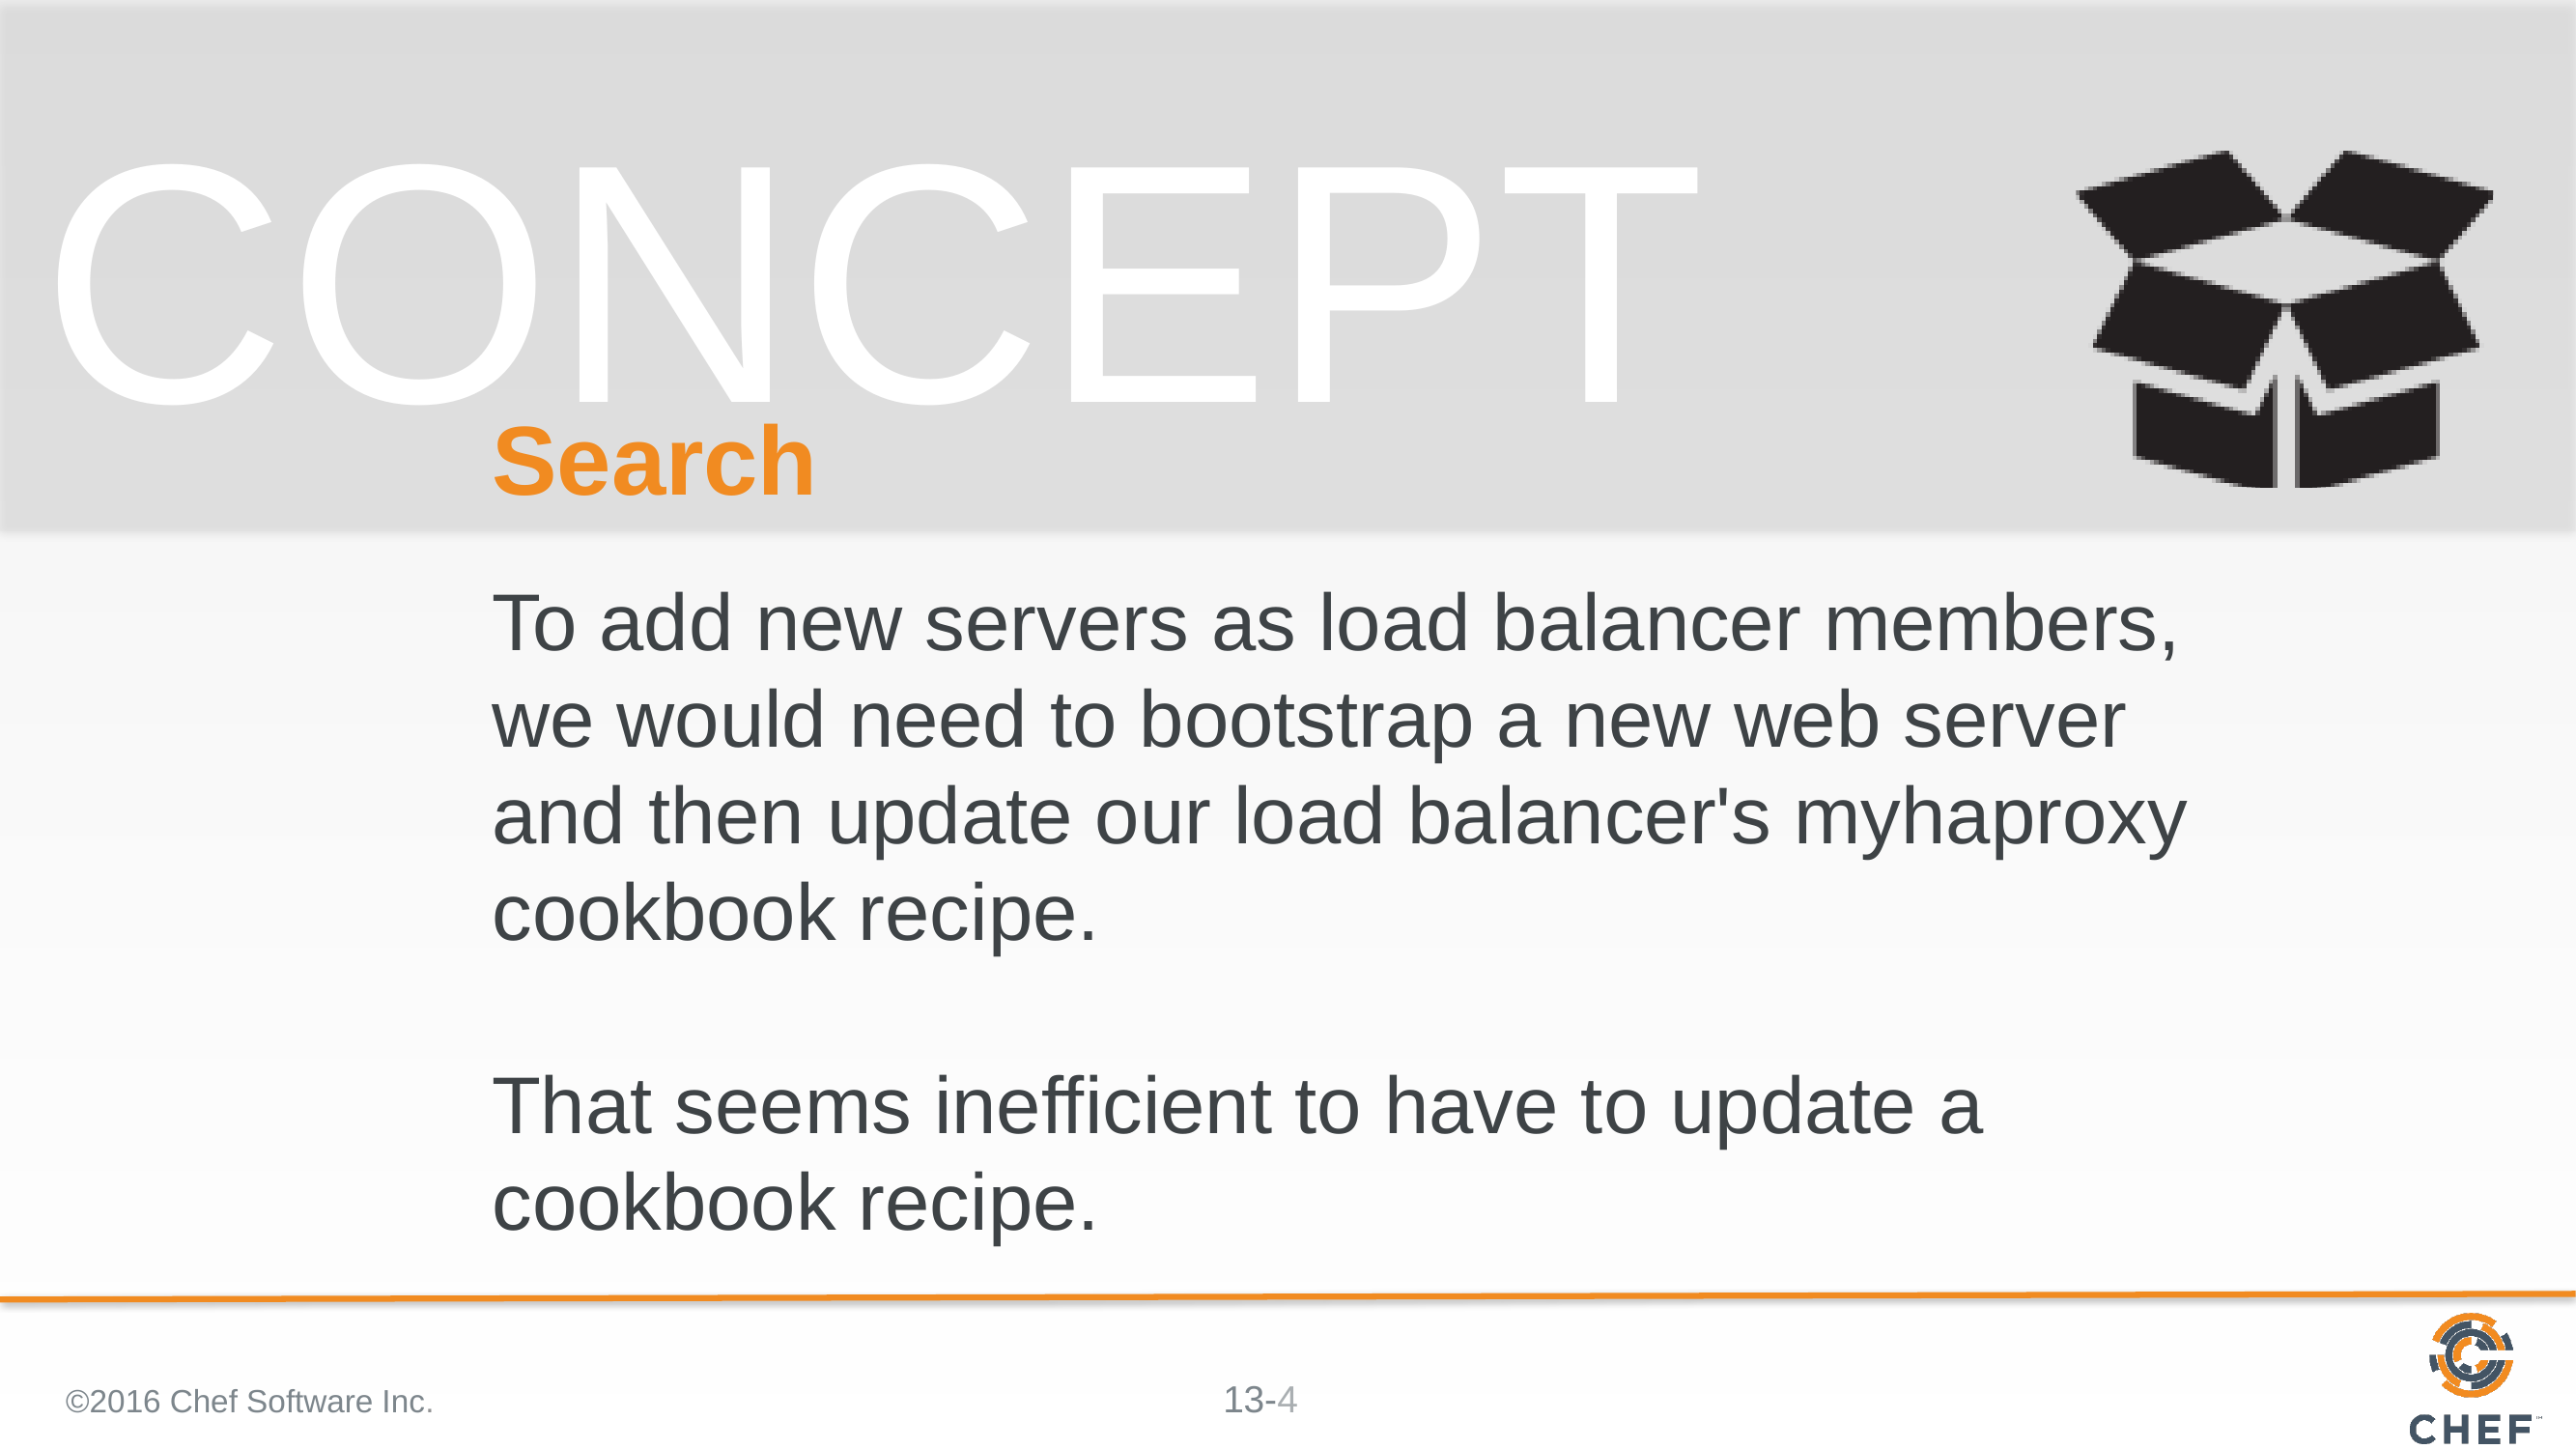

# Search
To add new servers as load balancer members, we would need to bootstrap a new web server and then update our load balancer's myhaproxy cookbook recipe.

That seems inefficient to have to update a cookbook recipe.

©2016 Chef Software Inc.
4